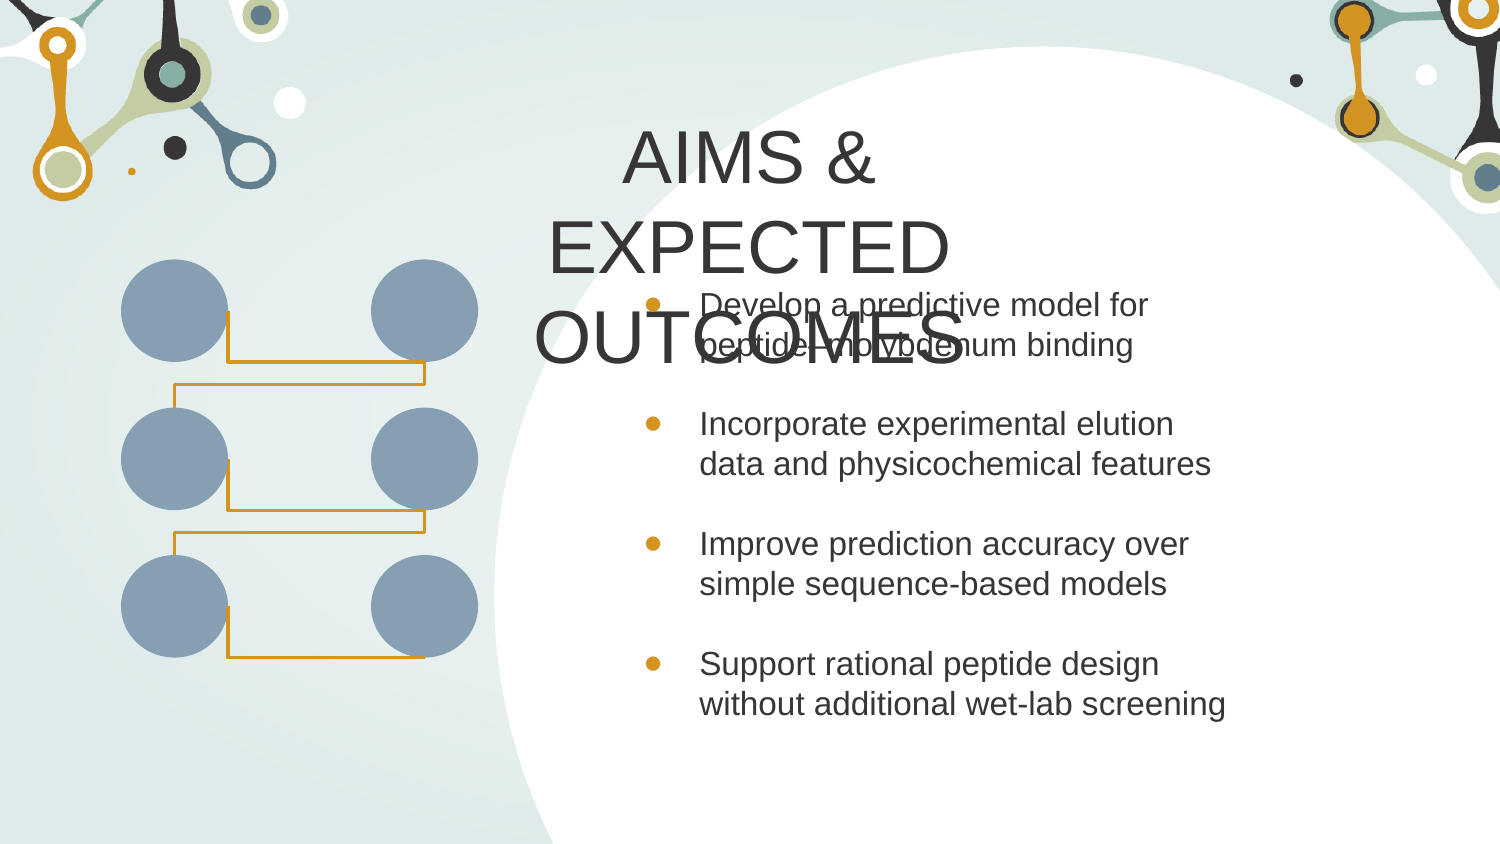

# AIMS & EXPECTED OUTCOMES

Develop a predictive model for peptide–molybdenum binding

Incorporate experimental elution data and physicochemical features

Improve prediction accuracy over simple sequence-based models

Support rational peptide design without additional wet-lab screening